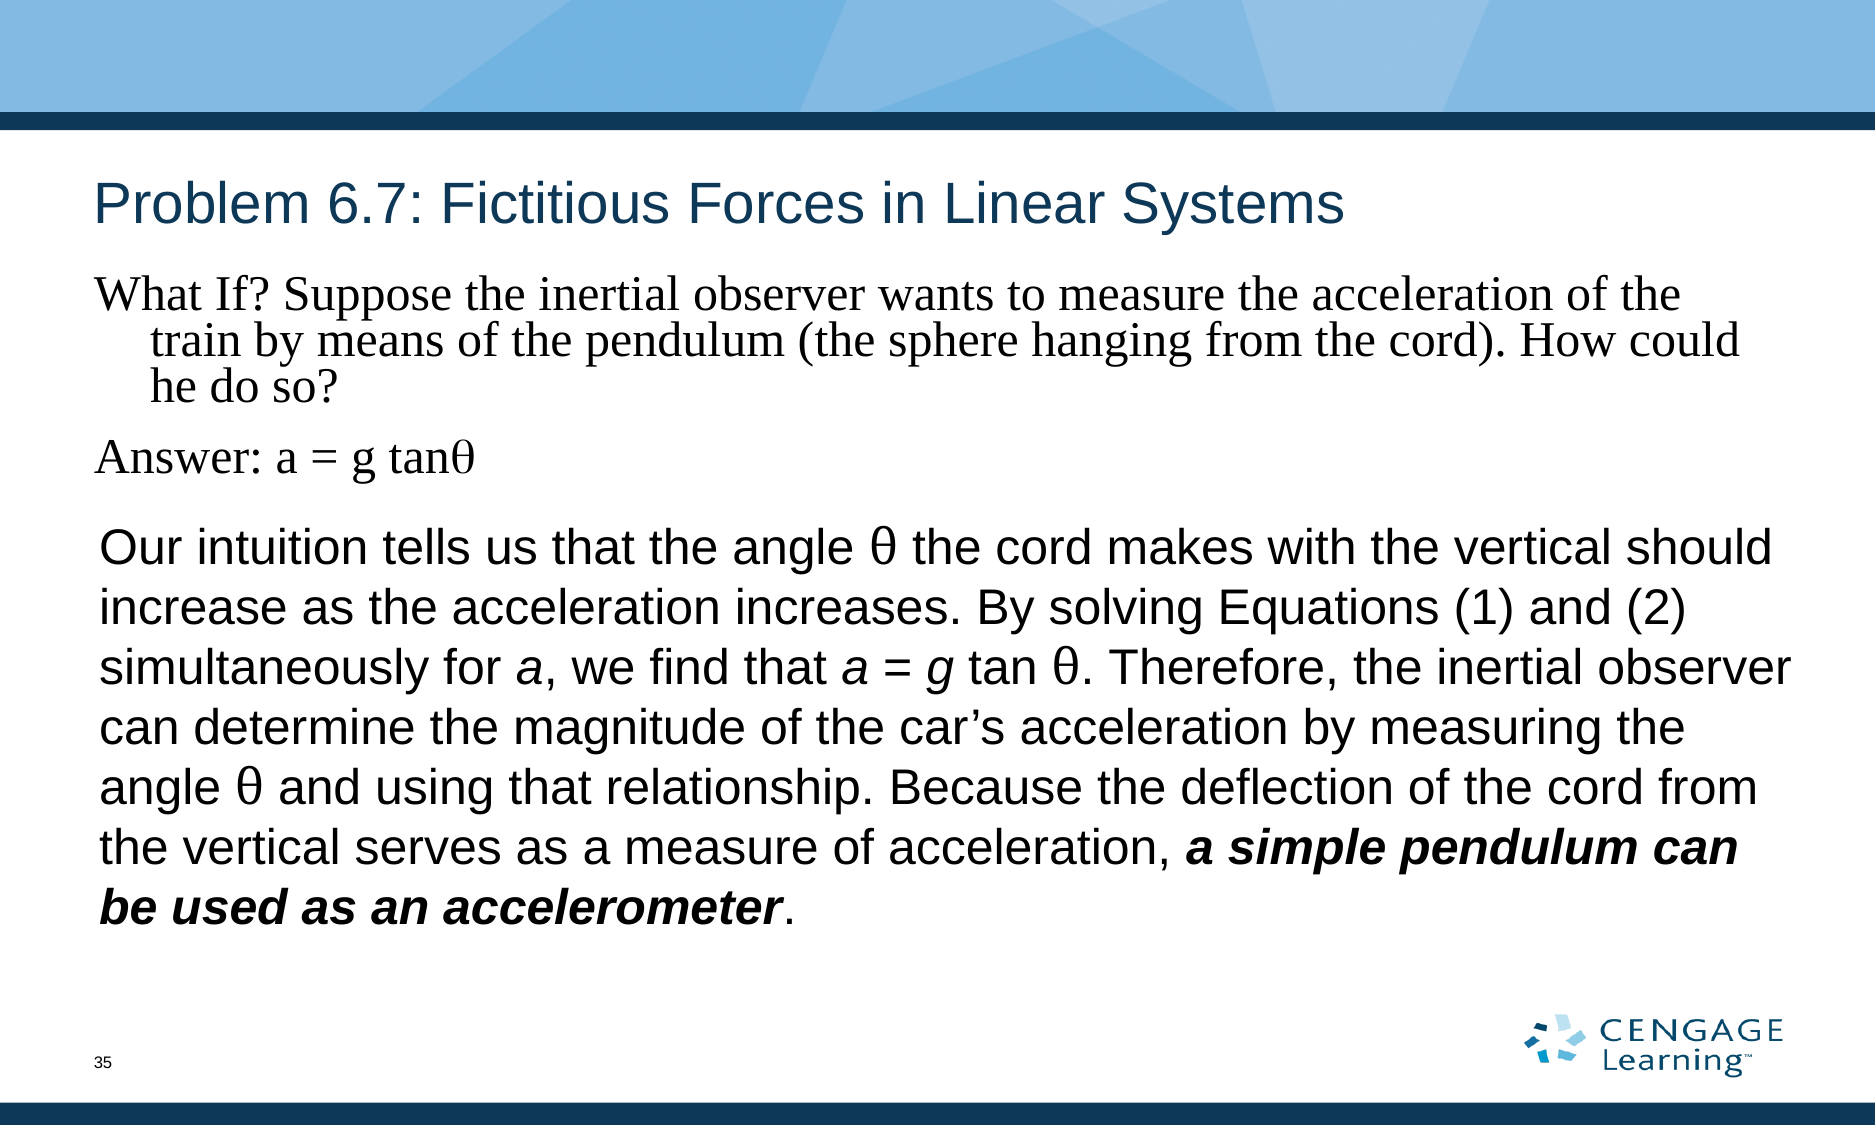

# Problem 6.7: Fictitious Forces in Linear Systems
What If? Suppose the inertial observer wants to measure the acceleration of the train by means of the pendulum (the sphere hanging from the cord). How could he do so?
Answer: a = g tanθ
Our intuition tells us that the angle θ the cord makes with the vertical should increase as the acceleration increases. By solving Equations (1) and (2) simultaneously for a, we find that a = g tan θ. Therefore, the inertial observer can determine the magnitude of the car’s acceleration by measuring the angle θ and using that relationship. Because the deflection of the cord from the vertical serves as a measure of acceleration, a simple pendulum can be used as an accelerometer.
35